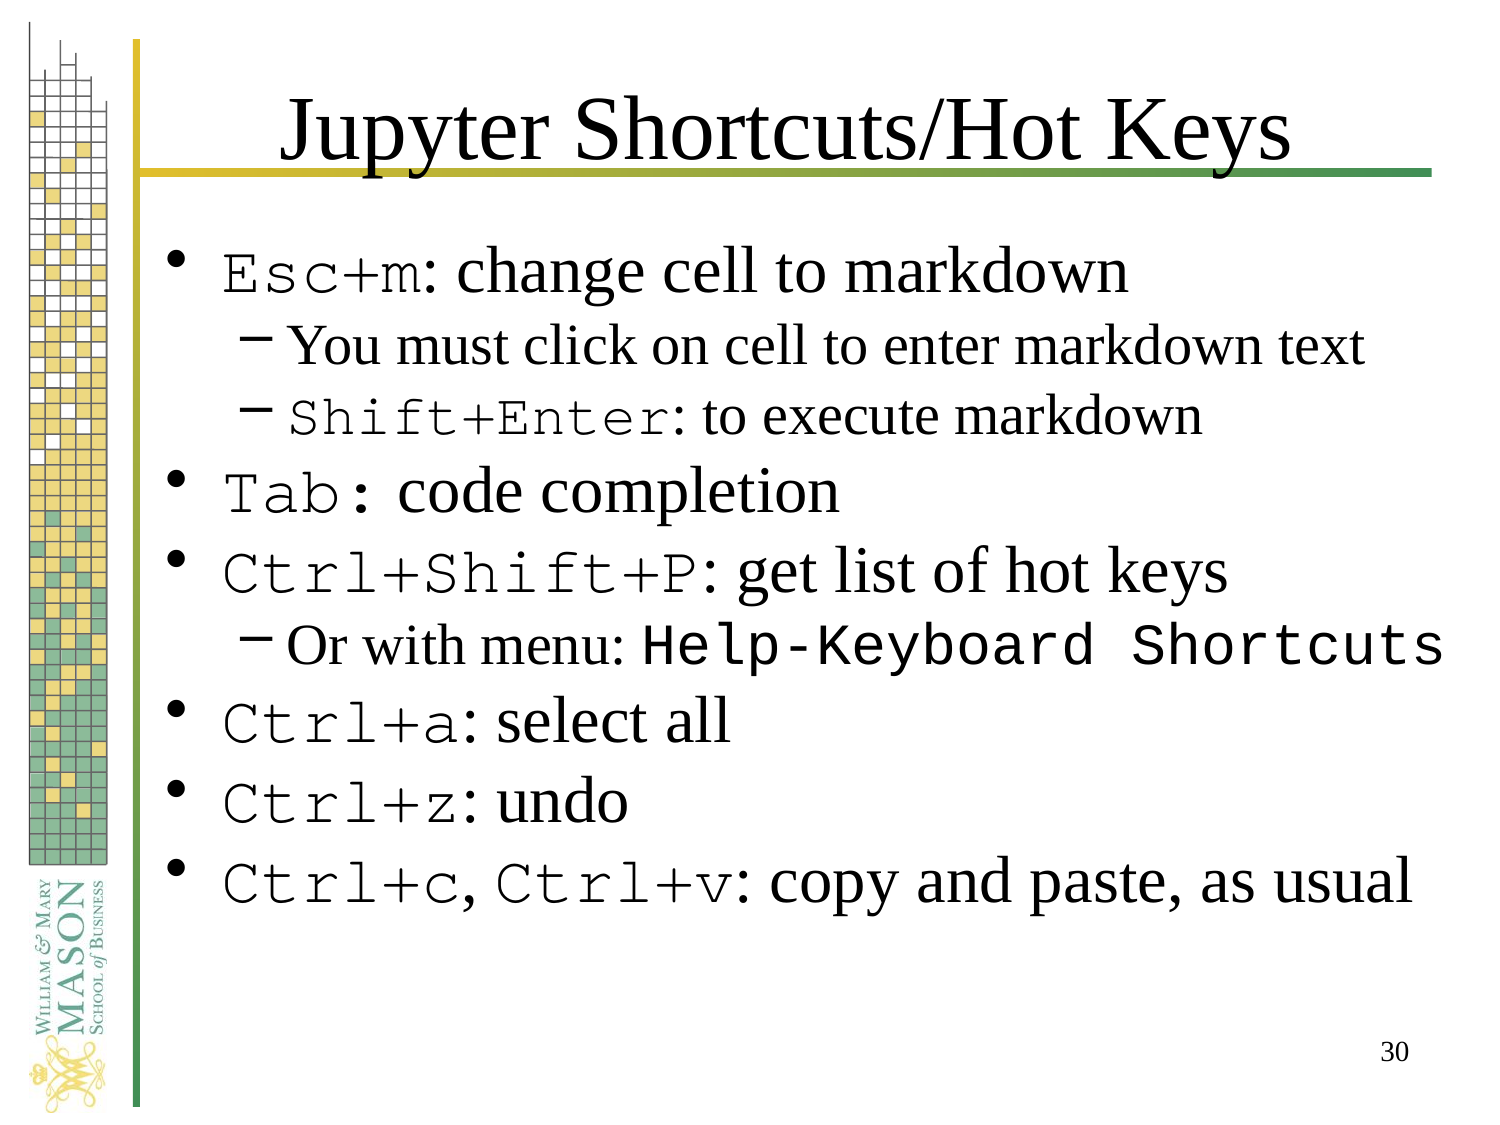

# Jupyter Shortcuts/Hot Keys
Esc+m: change cell to markdown
You must click on cell to enter markdown text
Shift+Enter: to execute markdown
Tab: code completion
Ctrl+Shift+P: get list of hot keys
Or with menu: Help-Keyboard Shortcuts
Ctrl+a: select all
Ctrl+z: undo
Ctrl+c, Ctrl+v: copy and paste, as usual
30